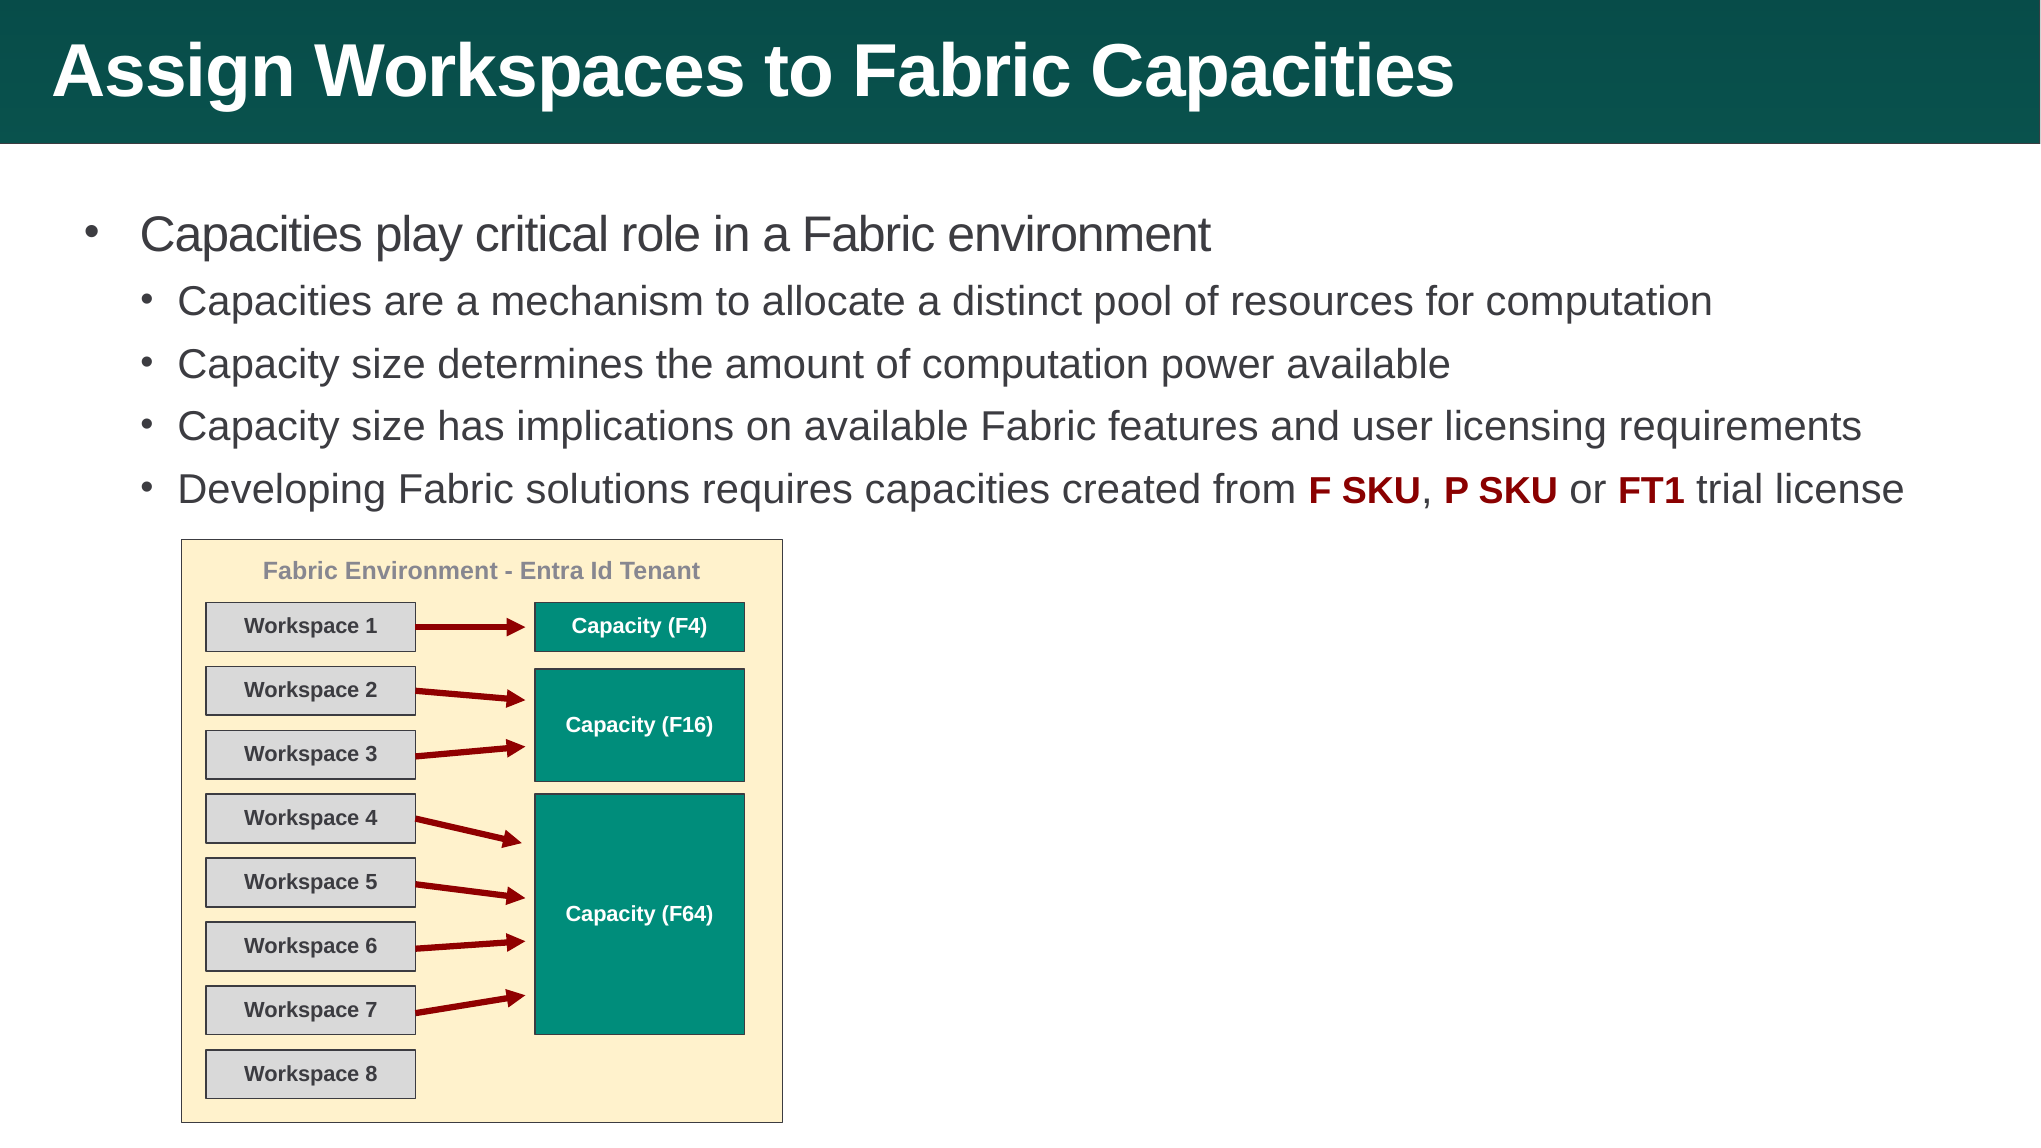

# Assign Workspaces to Fabric Capacities
Capacities play critical role in a Fabric environment
Capacities are a mechanism to allocate a distinct pool of resources for computation
Capacity size determines the amount of computation power available
Capacity size has implications on available Fabric features and user licensing requirements
Developing Fabric solutions requires capacities created from F SKU, P SKU or FT1 trial license
Fabric Environment - Entra Id Tenant
Workspace 1
Capacity (F4)
Workspace 2
Capacity (F16)
Workspace 3
Workspace 4
Capacity (F64)
Workspace 5
Workspace 6
Workspace 7
Workspace 8